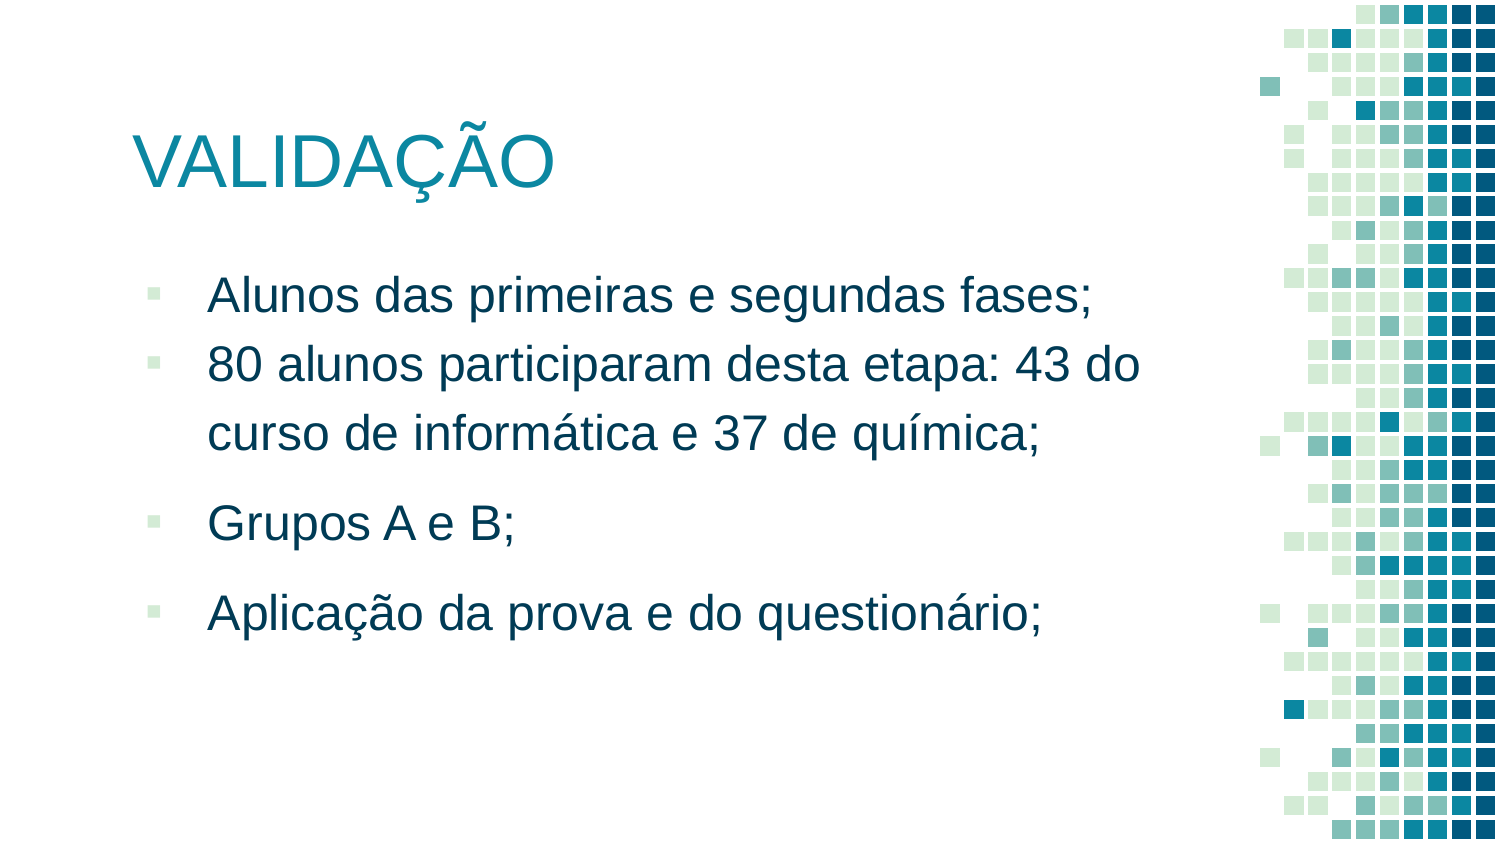

# VALIDAÇÃO
Alunos das primeiras e segundas fases;
80 alunos participaram desta etapa: 43 do curso de informática e 37 de química;
Grupos A e B;
Aplicação da prova e do questionário;